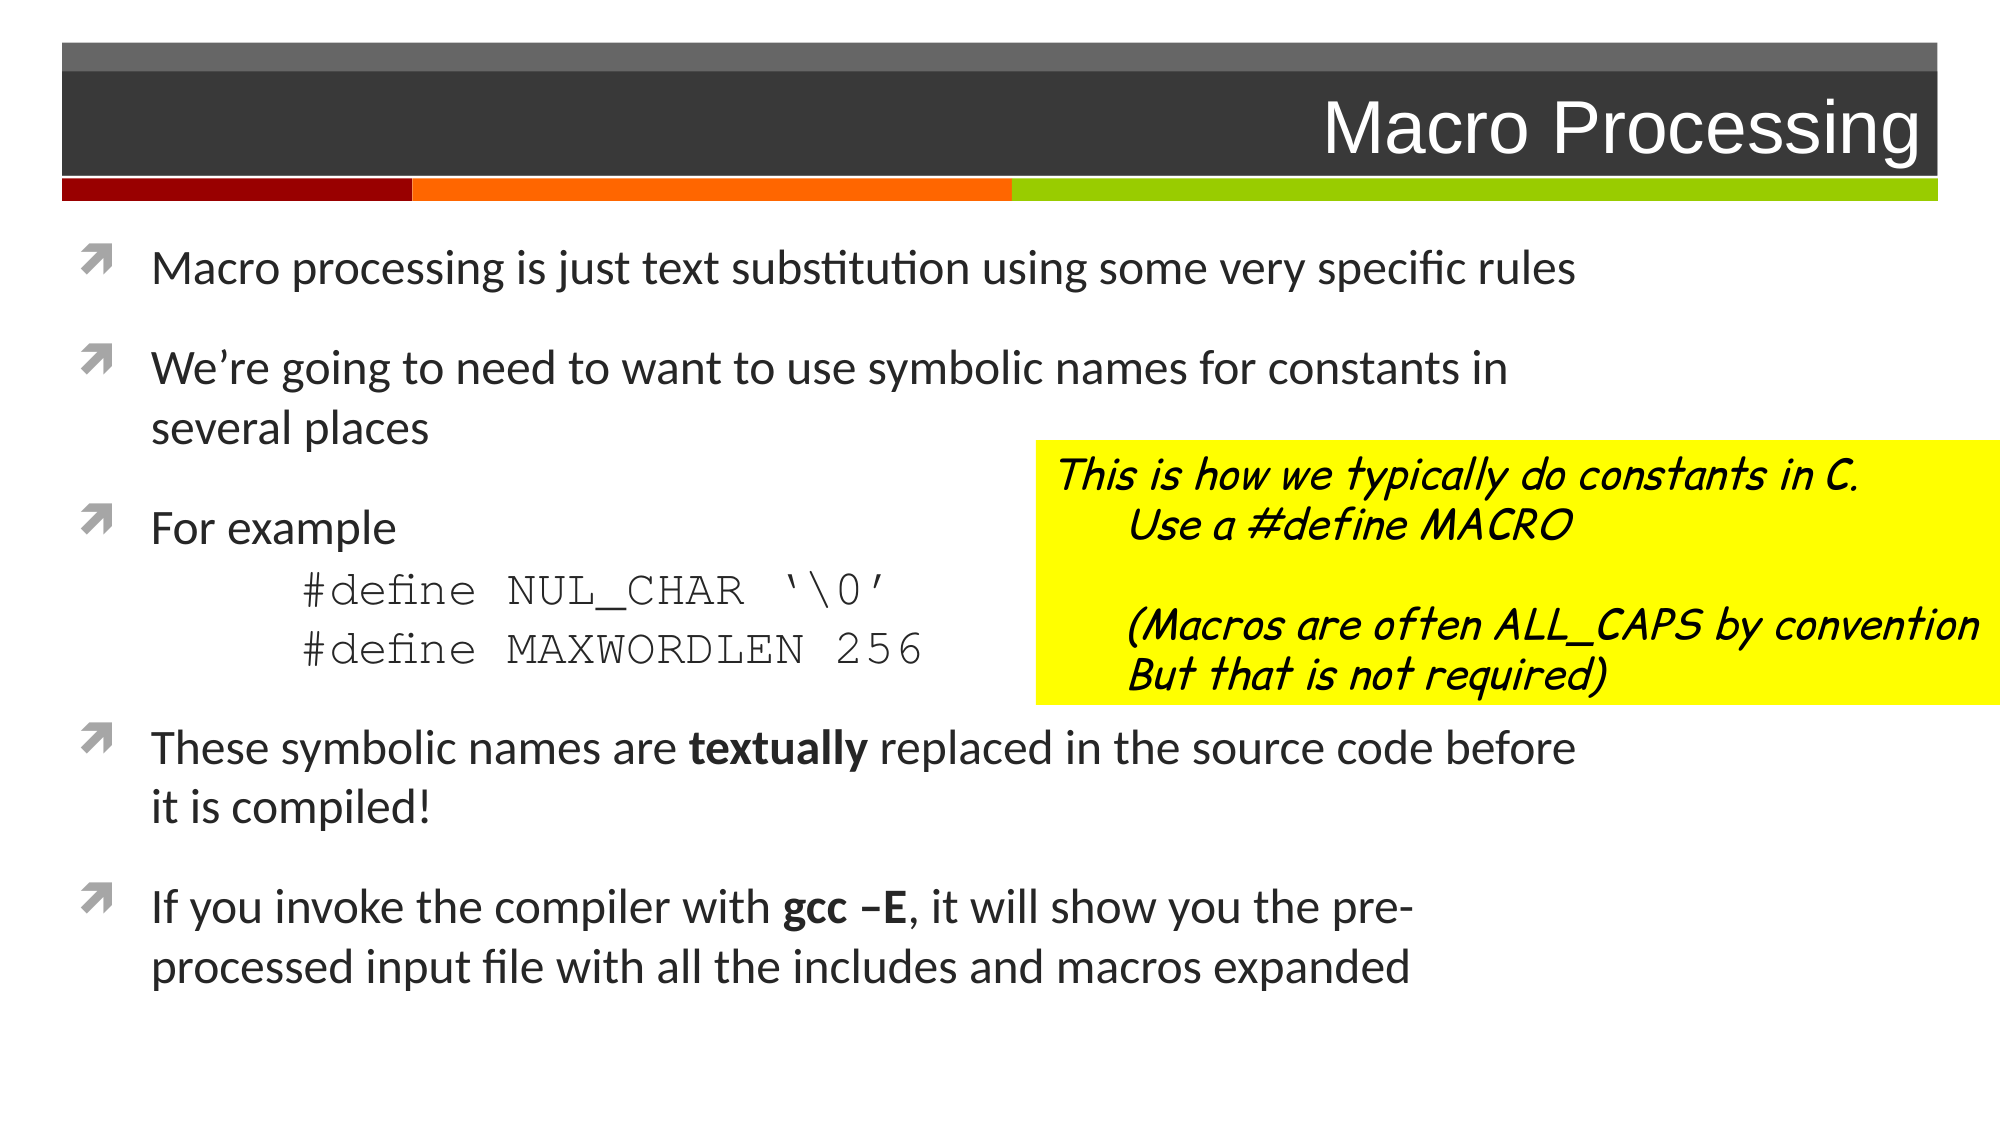

# Macro Processing
Macro processing is just text substitution using some very specific rules
We’re going to need to want to use symbolic names for constants in several places
For example
		#define NUL_CHAR ‘\0’
		#define MAXWORDLEN 256
These symbolic names are textually replaced in the source code before it is compiled!
If you invoke the compiler with gcc –E, it will show you the pre-processed input file with all the includes and macros expanded
This is how we typically do constants in C.
	Use a #define MACRO

	(Macros are often ALL_CAPS by convention
	But that is not required)